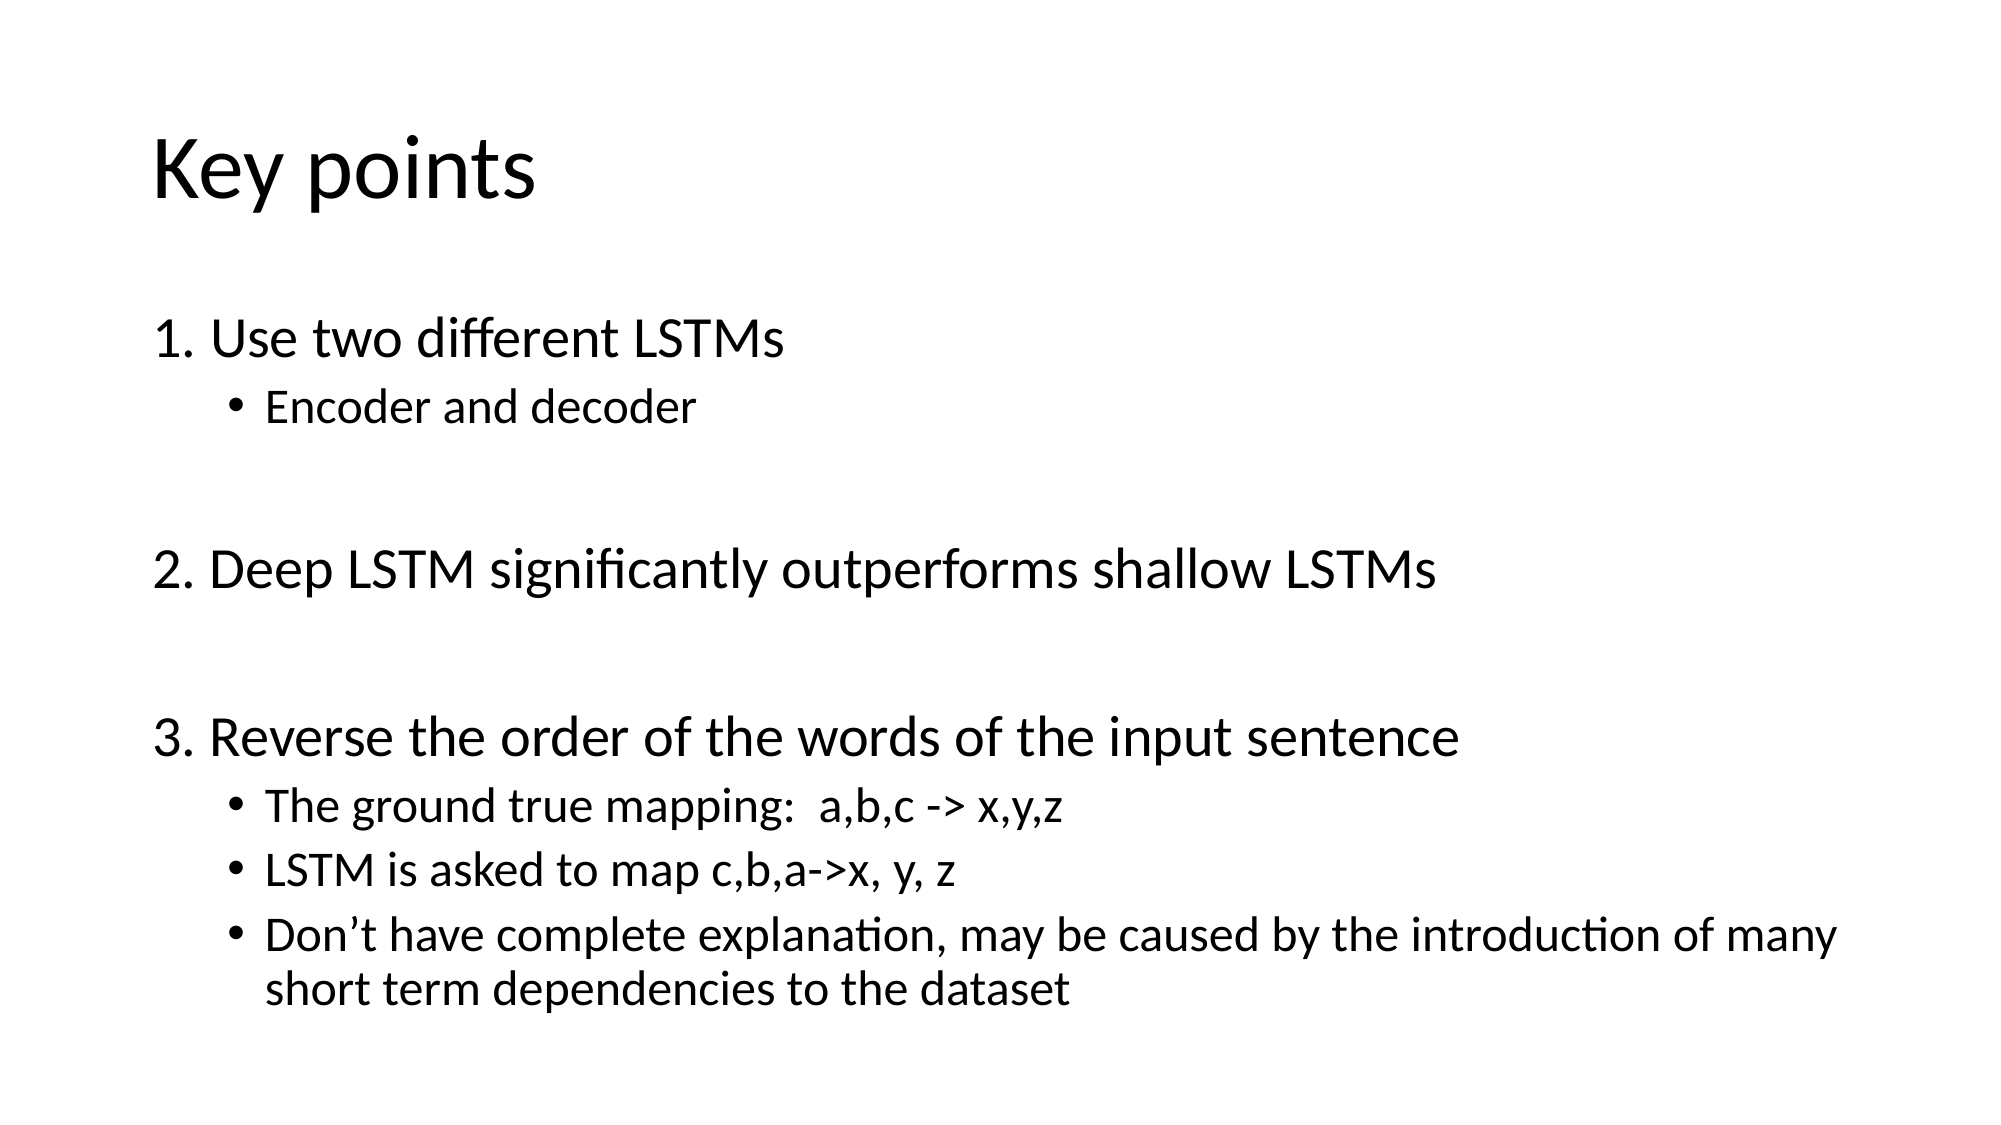

# Key points
1. Use two different LSTMs
Encoder and decoder

2. Deep LSTM significantly outperforms shallow LSTMs

3. Reverse the order of the words of the input sentence
The ground true mapping:  a,b,c -> x,y,z
LSTM is asked to map c,b,a->x, y, z
Don’t have complete explanation, may be caused by the introduction of many short term dependencies to the dataset